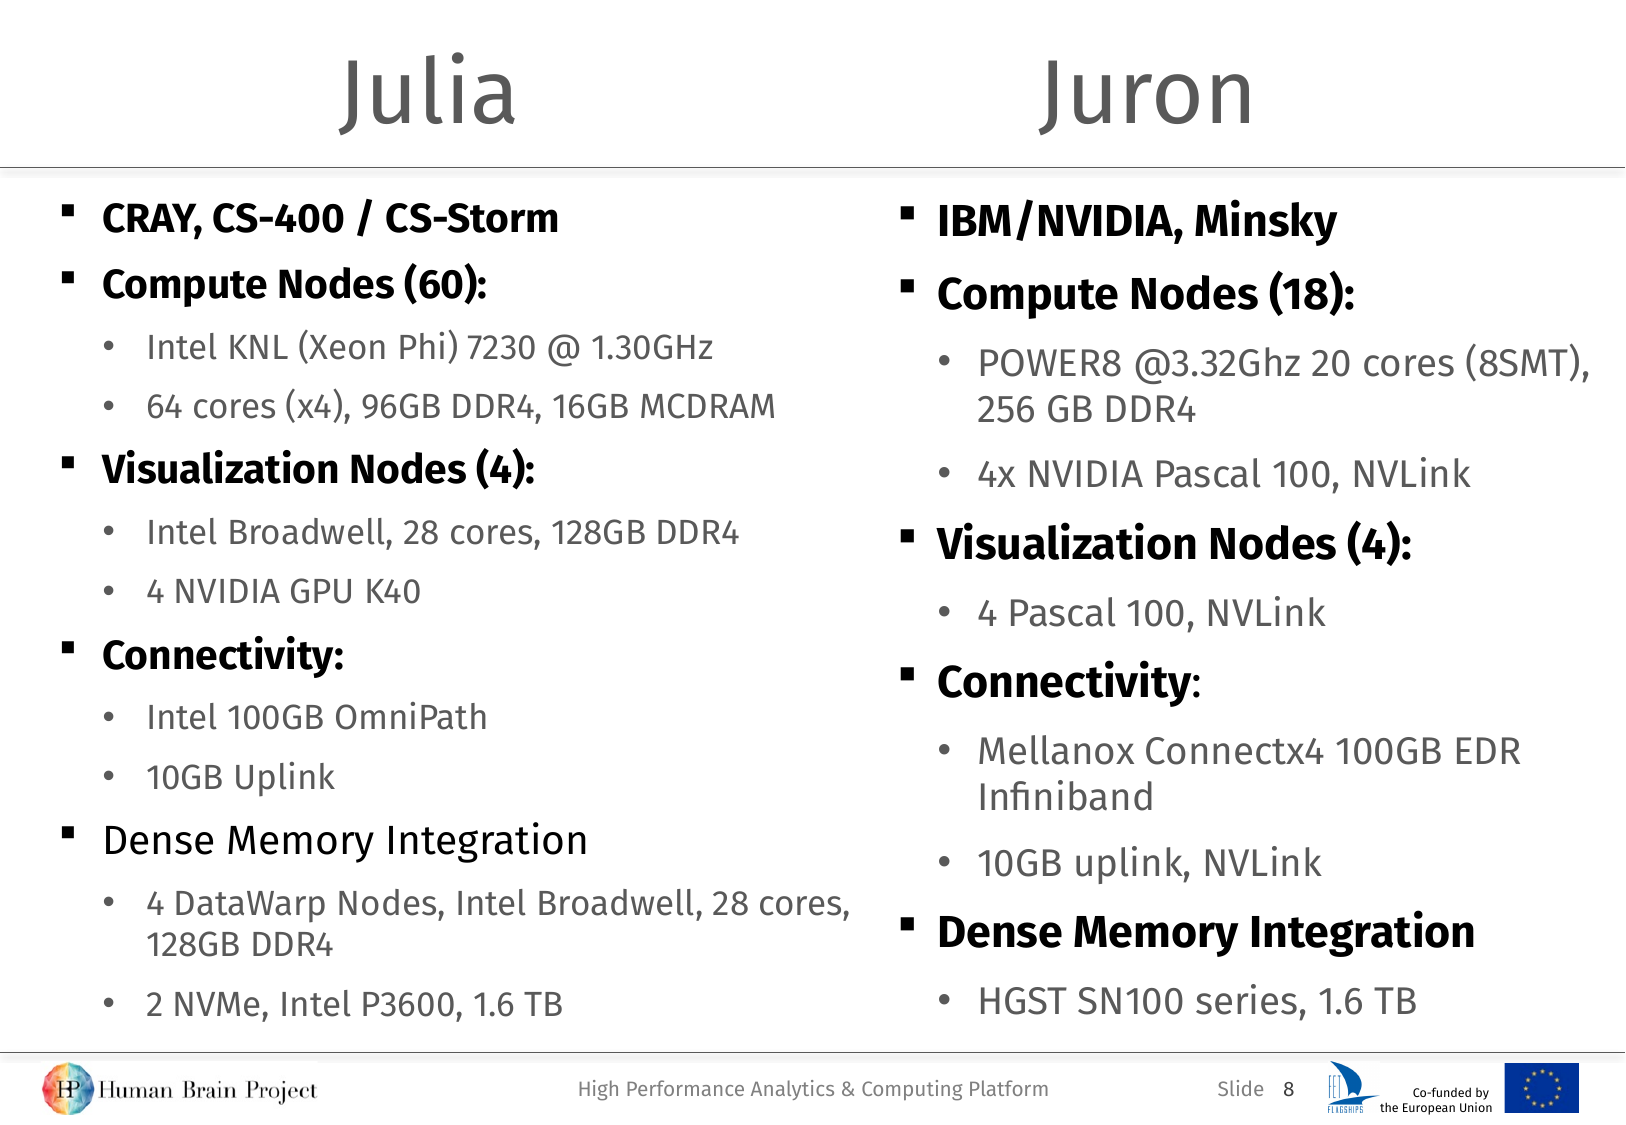

Juron
 Julia
CRAY, CS-400 / CS-Storm
Compute Nodes (60):
Intel KNL (Xeon Phi) 7230 @ 1.30GHz
64 cores (x4), 96GB DDR4, 16GB MCDRAM
Visualization Nodes (4):
Intel Broadwell, 28 cores, 128GB DDR4
4 NVIDIA GPU K40
Connectivity:
Intel 100GB OmniPath
10GB Uplink
Dense Memory Integration
4 DataWarp Nodes, Intel Broadwell, 28 cores, 128GB DDR4
2 NVMe, Intel P3600, 1.6 TB
IBM/NVIDIA, Minsky
Compute Nodes (18):
POWER8 @3.32Ghz 20 cores (8SMT), 256 GB DDR4
4x NVIDIA Pascal 100, NVLink
Visualization Nodes (4):
4 Pascal 100, NVLink
Connectivity:
Mellanox Connectx4 100GB EDR Infiniband
10GB uplink, NVLink
Dense Memory Integration
HGST SN100 series, 1.6 TB
8